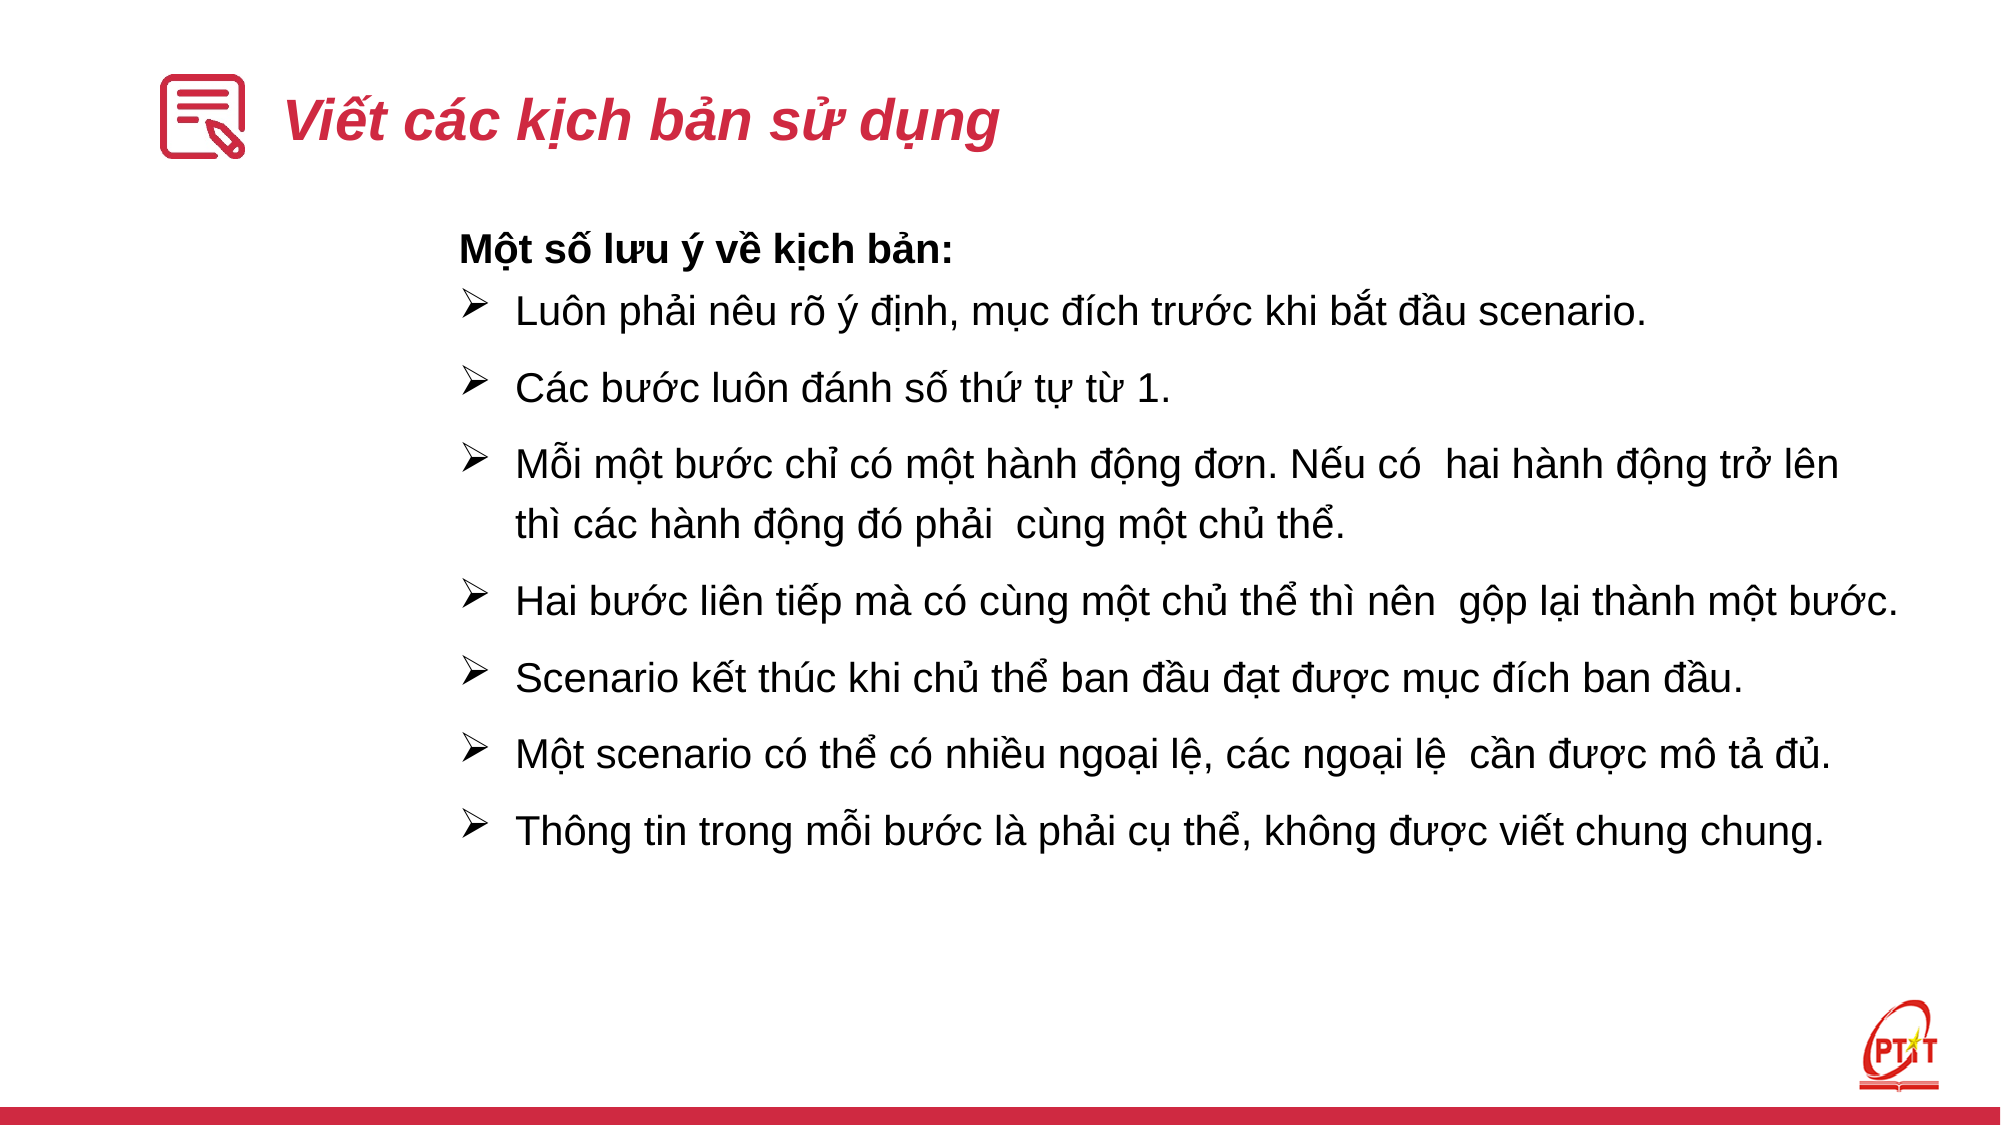

# Viết các kịch bản sử dụng
Một số lưu ý về kịch bản:
Luôn phải nêu rõ ý định, mục đích trước khi bắt đầu scenario.
Các bước luôn đánh số thứ tự từ 1.
Mỗi một bước chỉ có một hành động đơn. Nếu có  hai hành động trở lên thì các hành động đó phải  cùng một chủ thể.
Hai bước liên tiếp mà có cùng một chủ thể thì nên  gộp lại thành một bước.
Scenario kết thúc khi chủ thể ban đầu đạt được mục đích ban đầu.
Một scenario có thể có nhiều ngoại lệ, các ngoại lệ  cần được mô tả đủ.
Thông tin trong mỗi bước là phải cụ thể, không được viết chung chung.